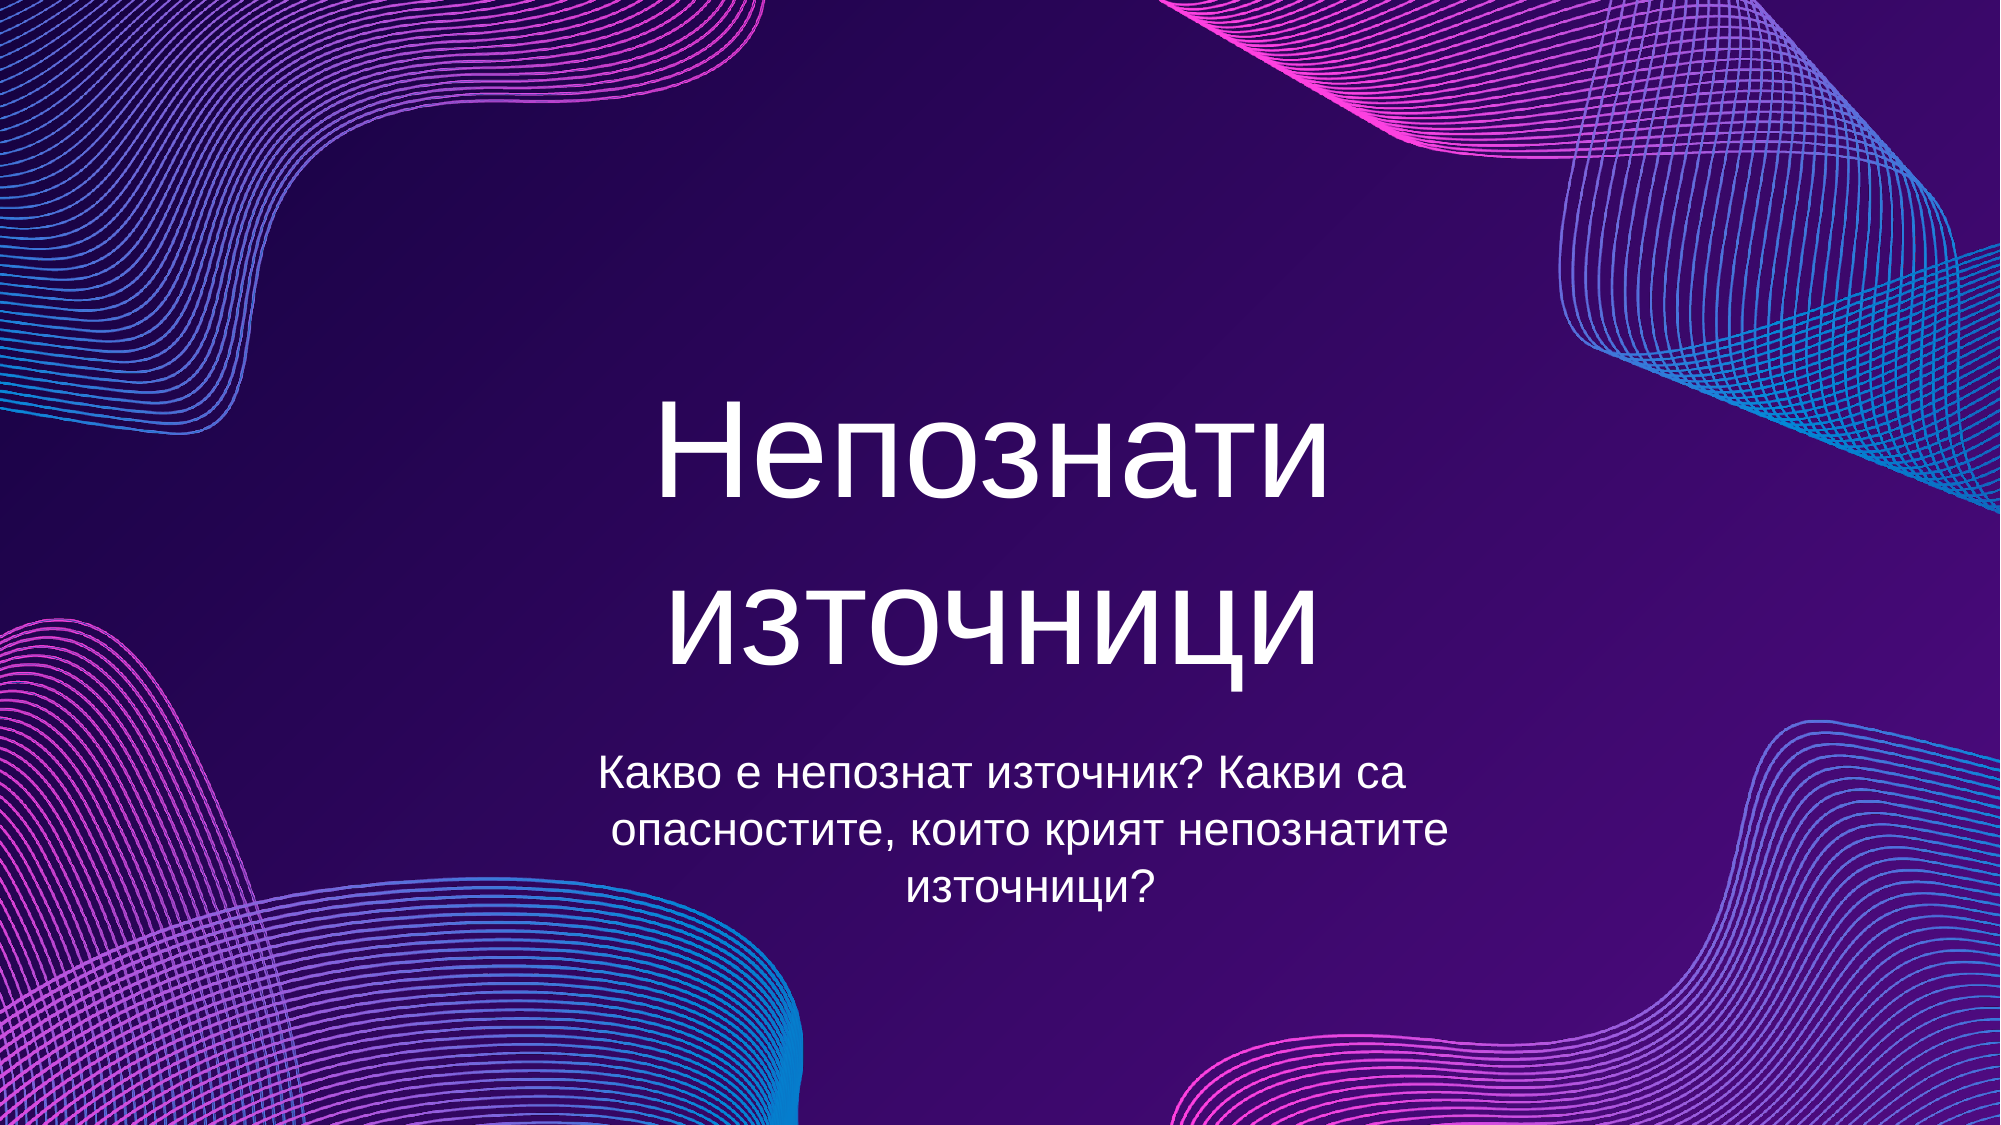

# Непознати източници
Какво е непознат източник? Какви са опасностите, които крият непознатите източници?